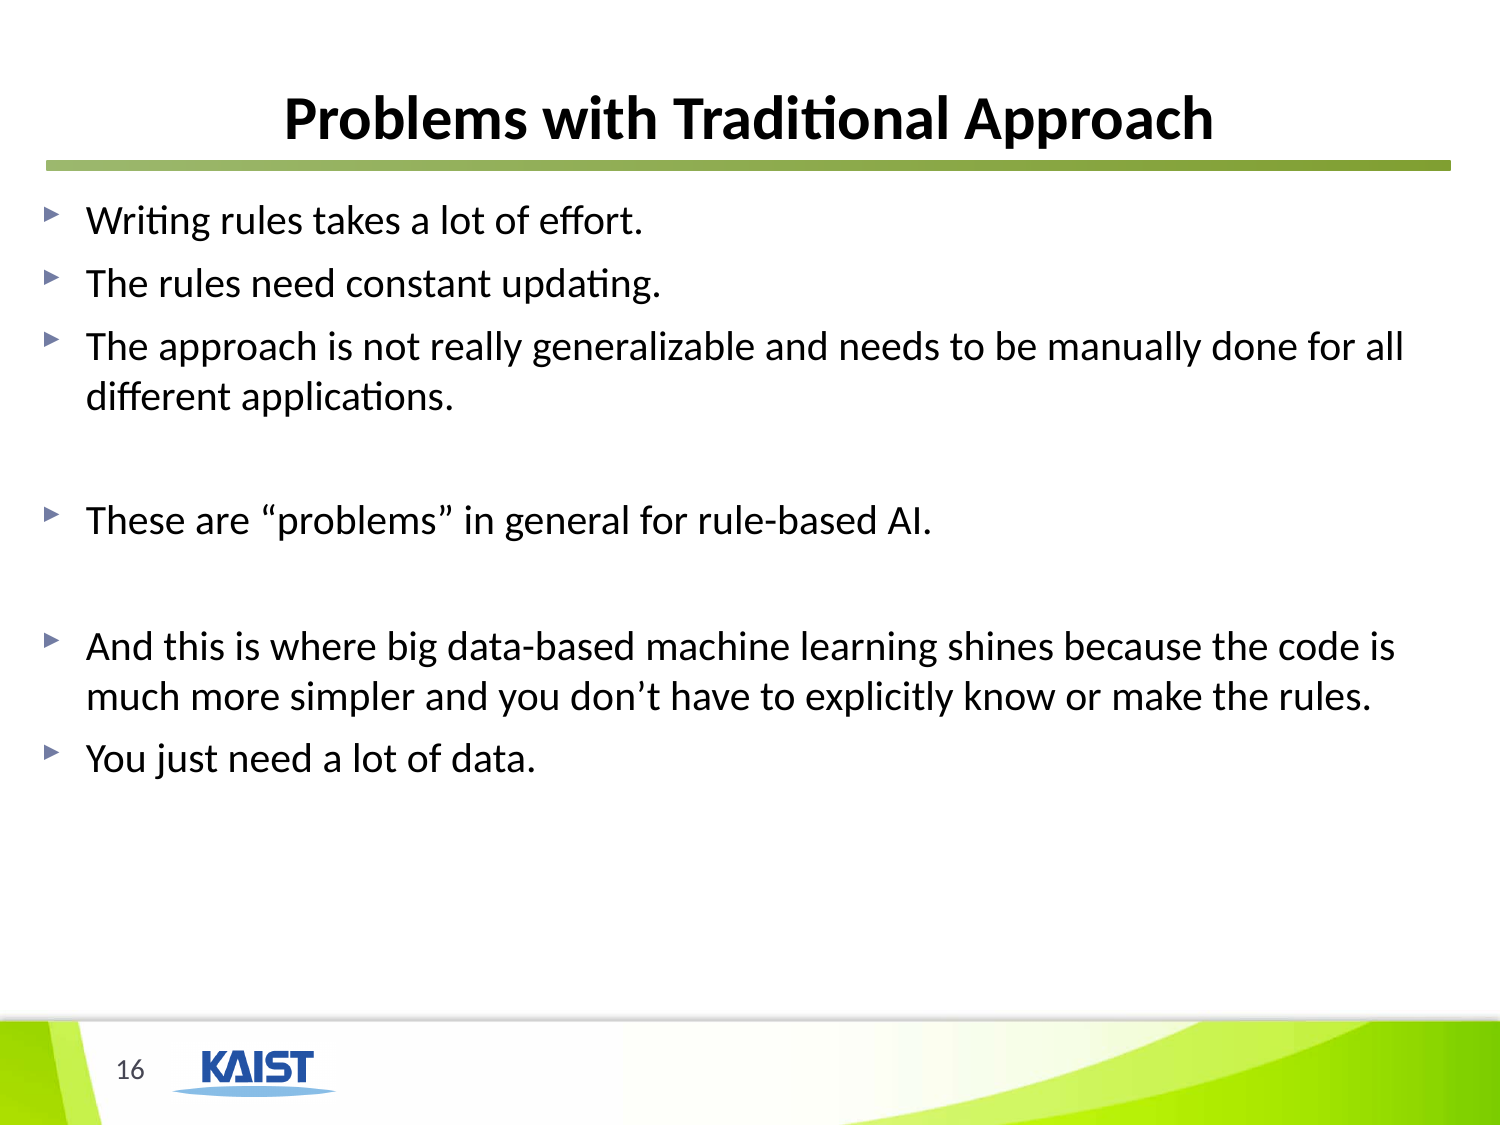

# Problems with Traditional Approach
Writing rules takes a lot of effort.
The rules need constant updating.
The approach is not really generalizable and needs to be manually done for all different applications.

These are “problems” in general for rule-based AI.

And this is where big data-based machine learning shines because the code is much more simpler and you don’t have to explicitly know or make the rules.
You just need a lot of data.
16